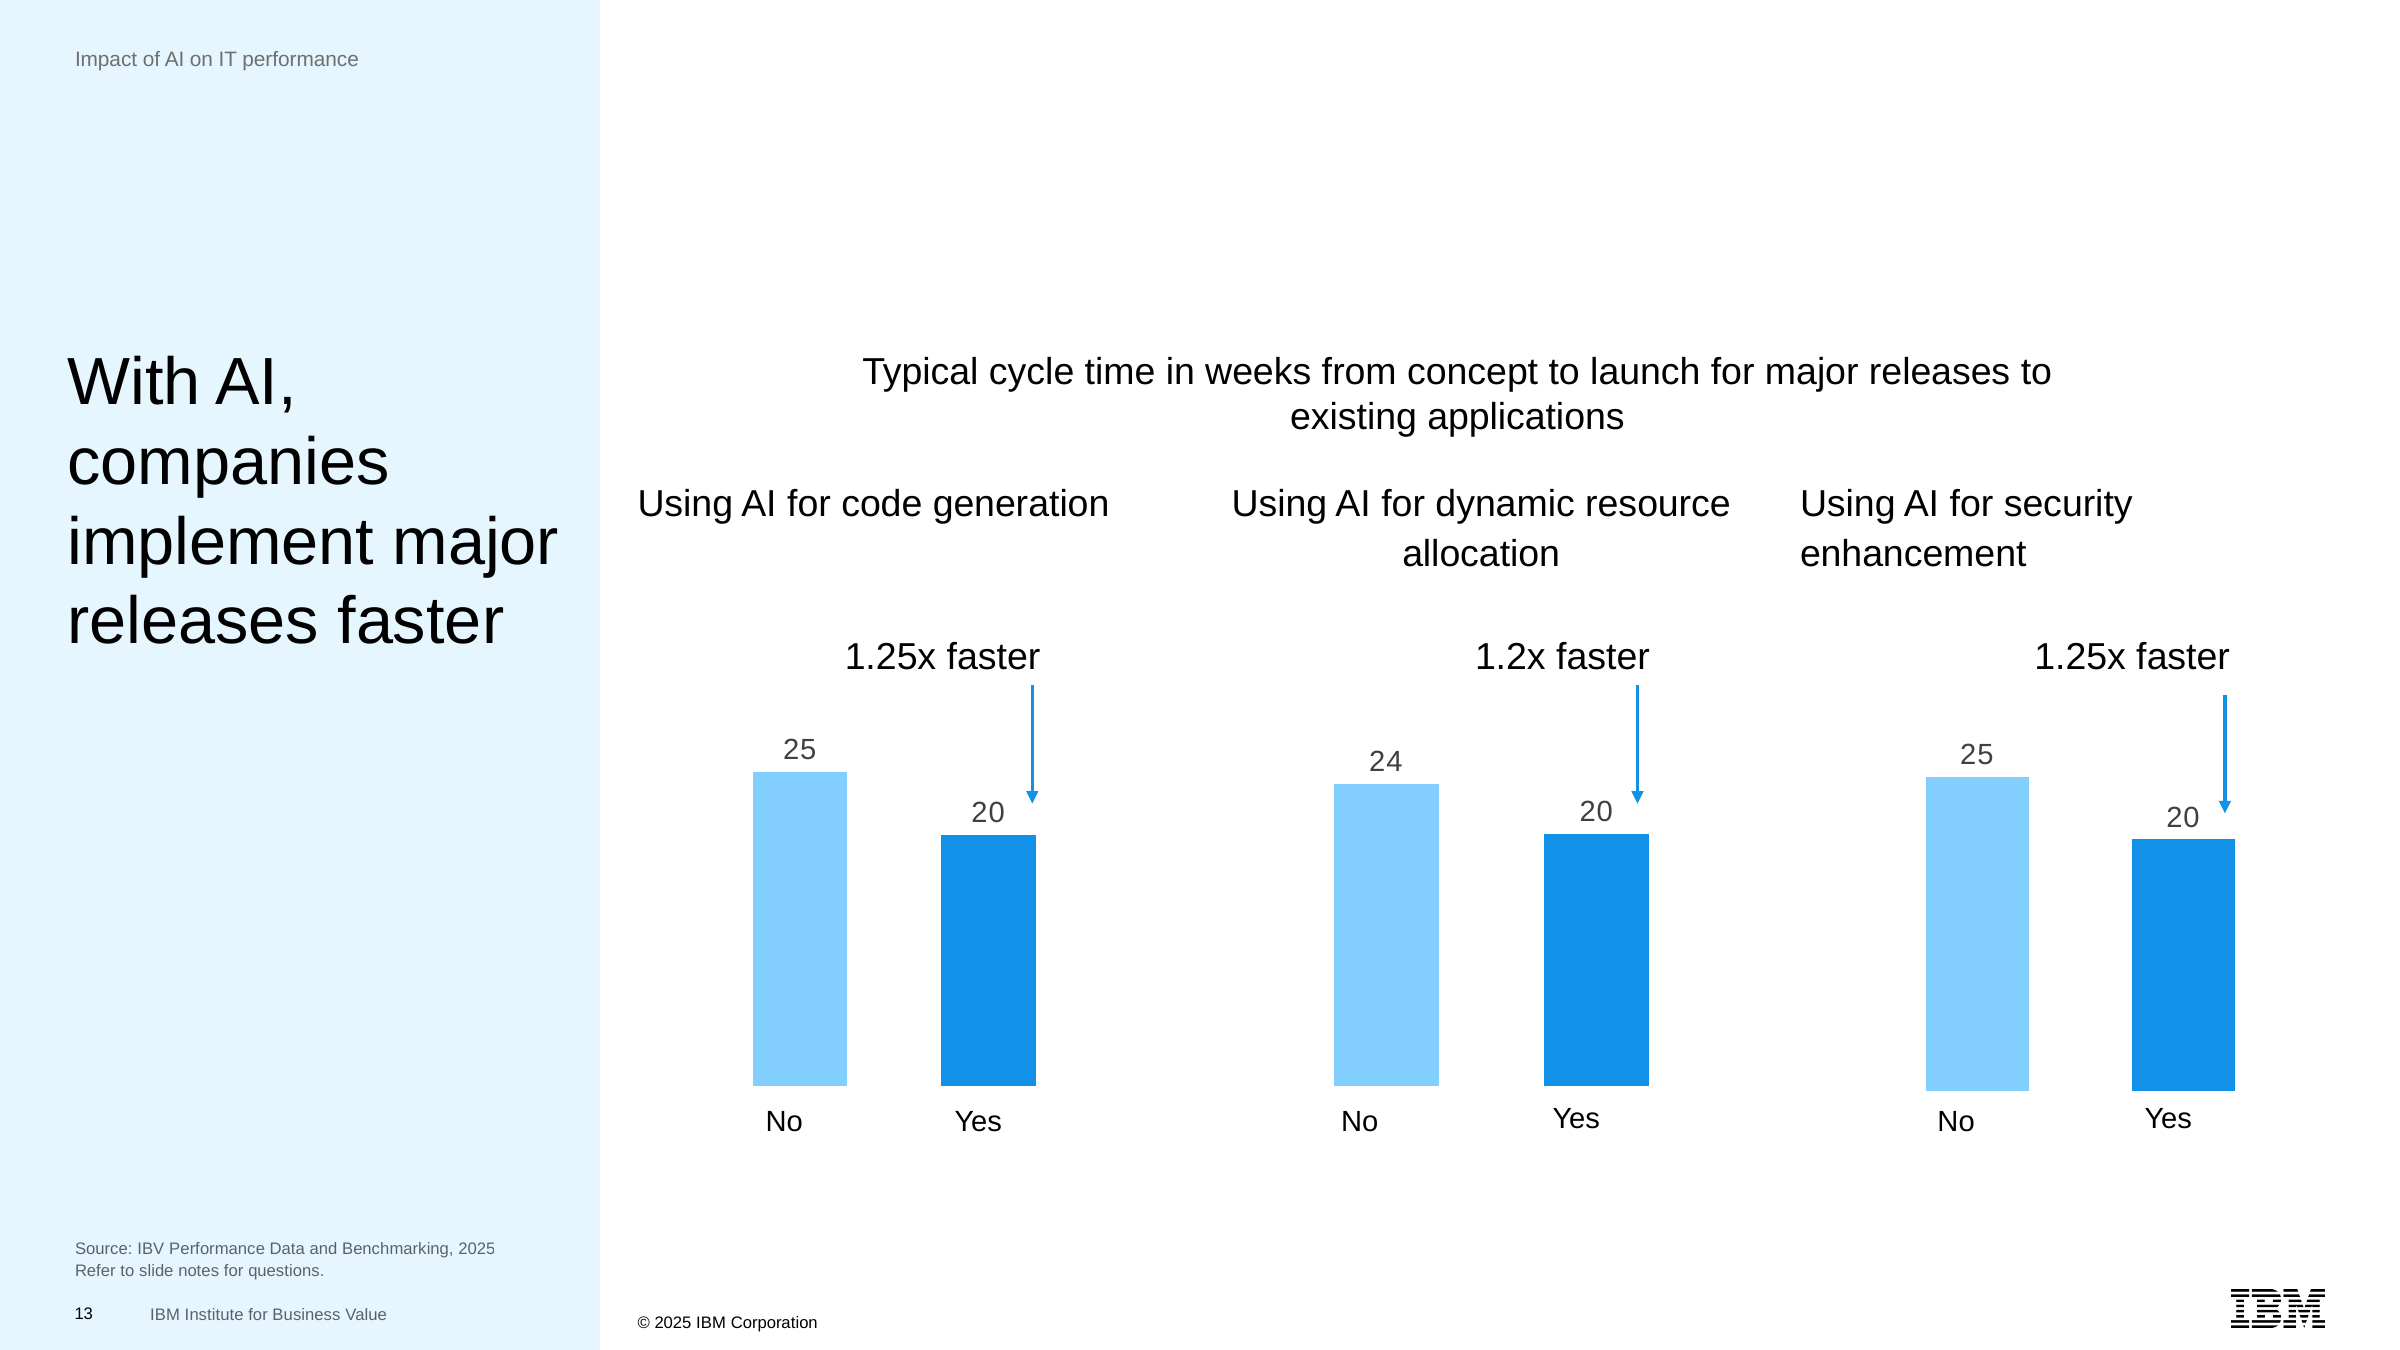

Impact of AI on IT performance
# With AI,  companies implement major releases faster
Typical cycle time in weeks from concept to launch for major releases to existing applications
Using AI for code generation
Using AI for dynamic resource allocation
Using AI for security enhancement
1.25x faster

1.2x faster

1.25x faster

### Chart

| Category | Column1 |
|---|---|
| Not using | 24.0 |
| using | 20.0 |
Yes
No

### Chart

| Category | Column1 |
|---|---|
| Not using | 25.0 |
| using | 20.0 |
No
Yes

### Chart

| Category | Column1 |
|---|---|
| Not using | 25.0 |
| using | 20.0 |
Yes
No
Source: IBV Performance Data and Benchmarking, 2025
Refer to slide notes for questions.